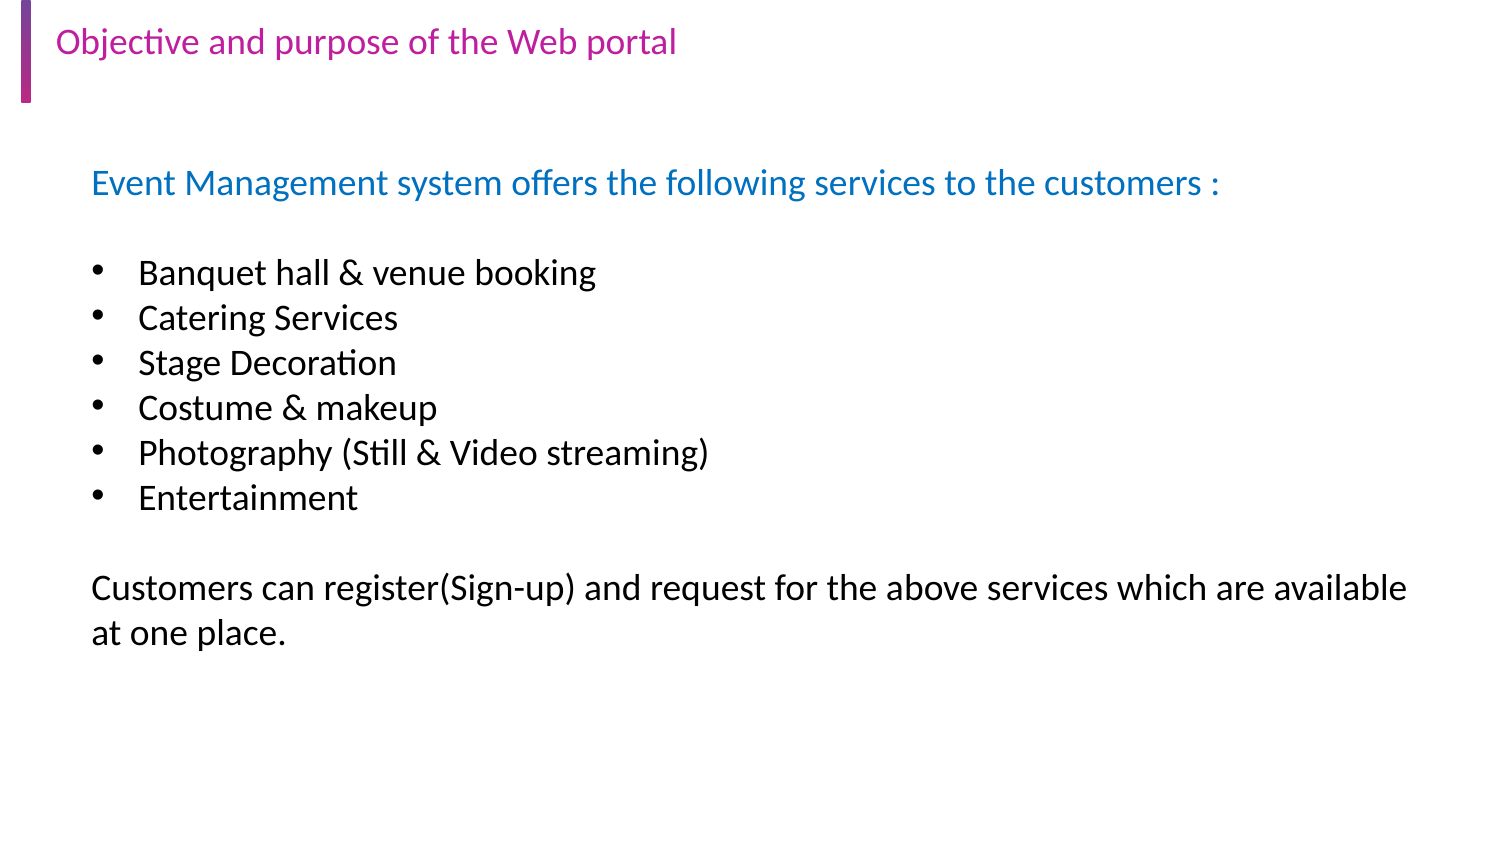

# Objective and purpose of the Web portal
Event Management system offers the following services to the customers :

Banquet hall & venue booking
Catering Services
Stage Decoration
Costume & makeup
Photography (Still & Video streaming)
Entertainment

Customers can register(Sign-up) and request for the above services which are available at one place.